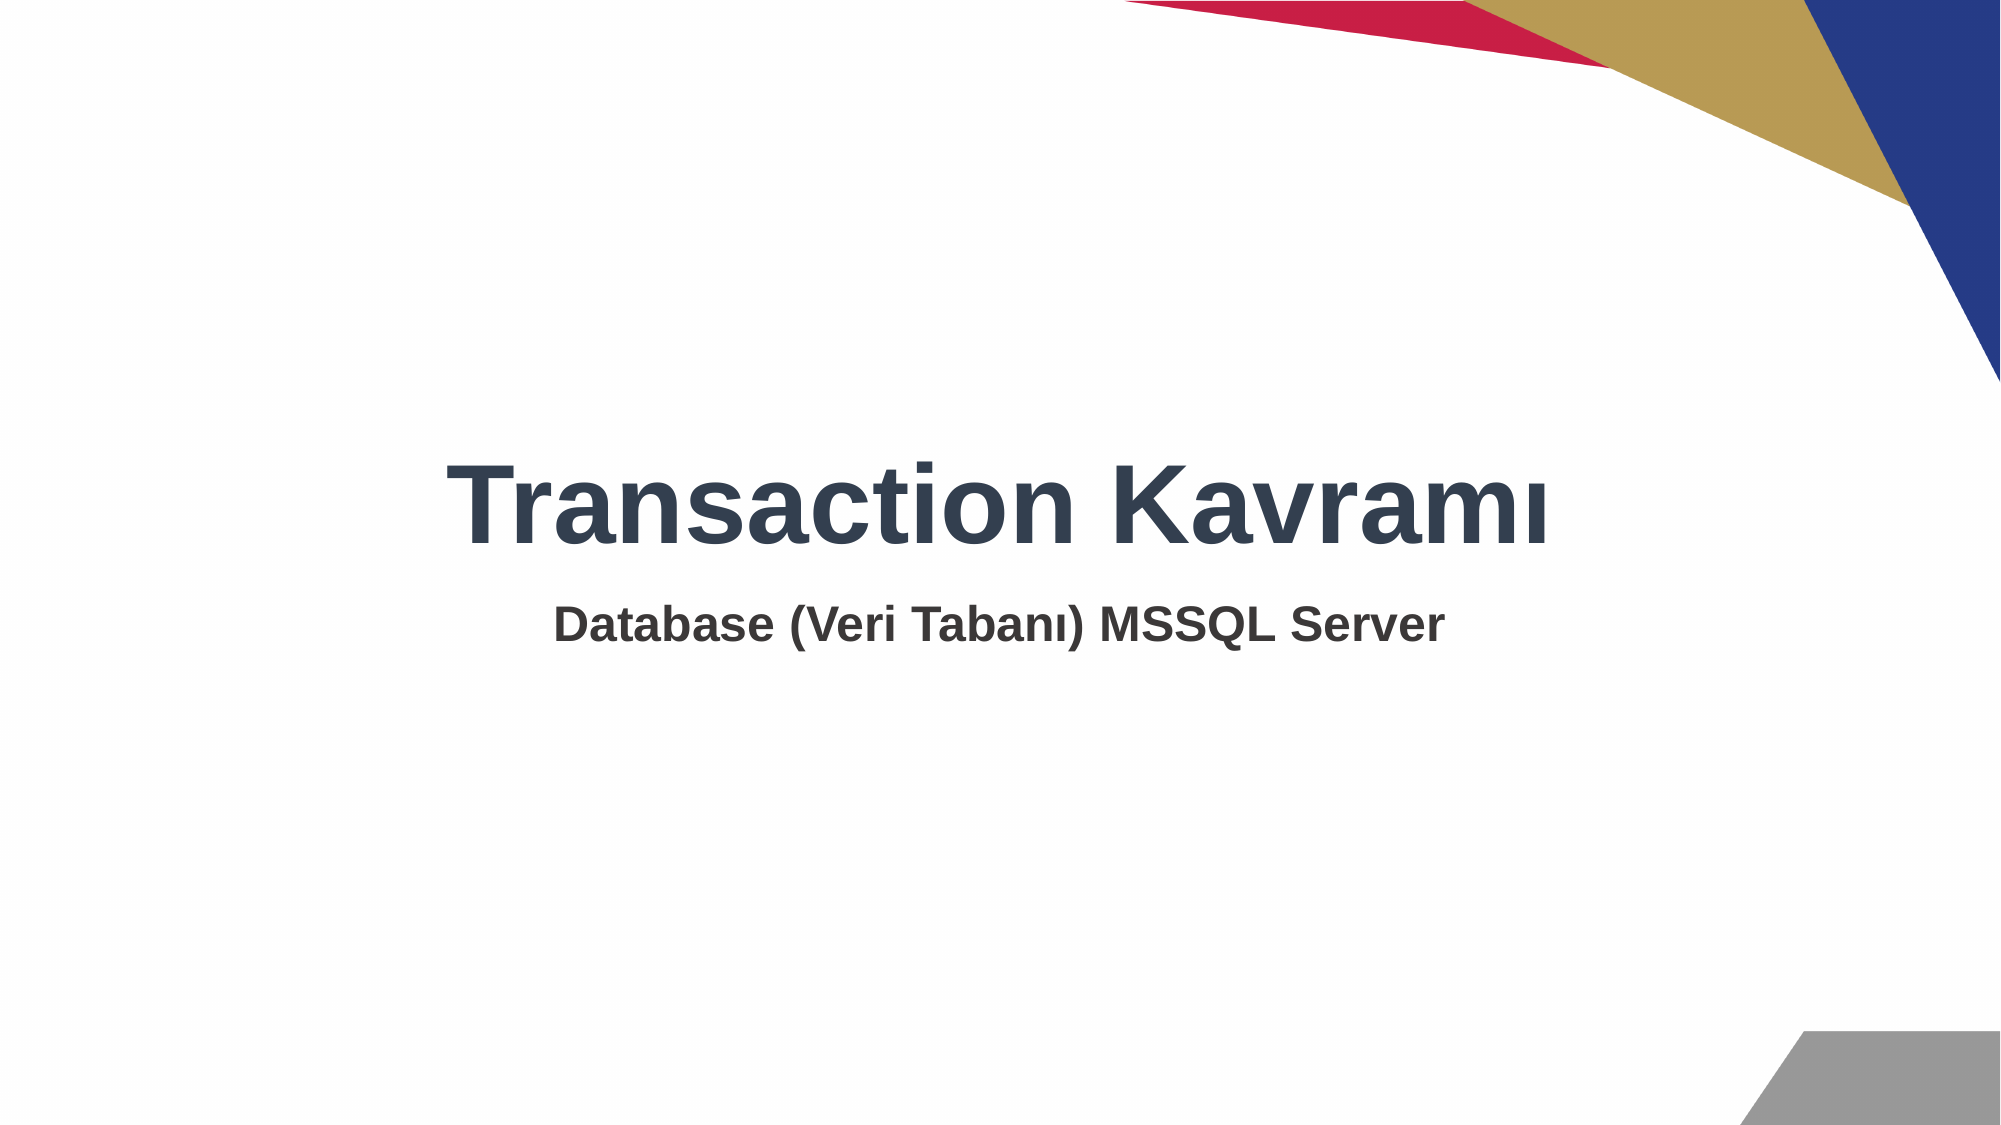

# Transaction Kavramı
Database (Veri Tabanı) MSSQL Server